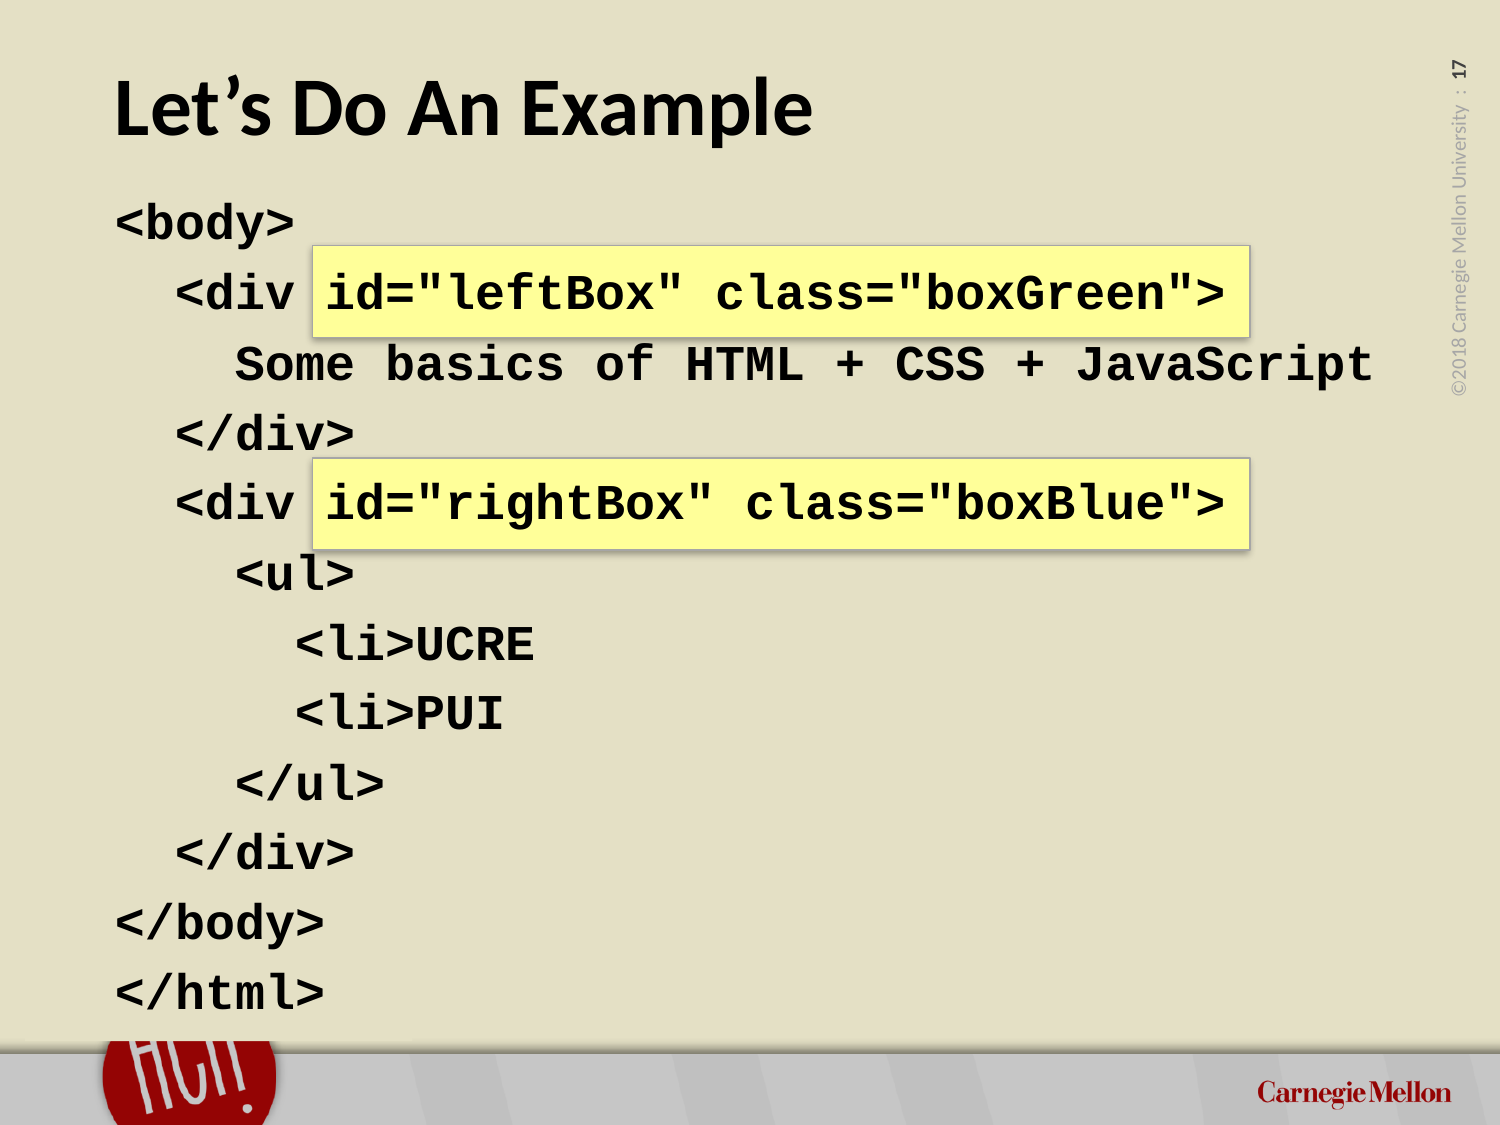

# Let’s Do An Example
<body>
  <div id="leftBox" class="boxGreen">
    Some basics of HTML + CSS + JavaScript
  </div>
  <div id="rightBox" class="boxBlue">
    <ul>
      <li>UCRE
      <li>PUI
    </ul>
  </div>
</body>
</html>